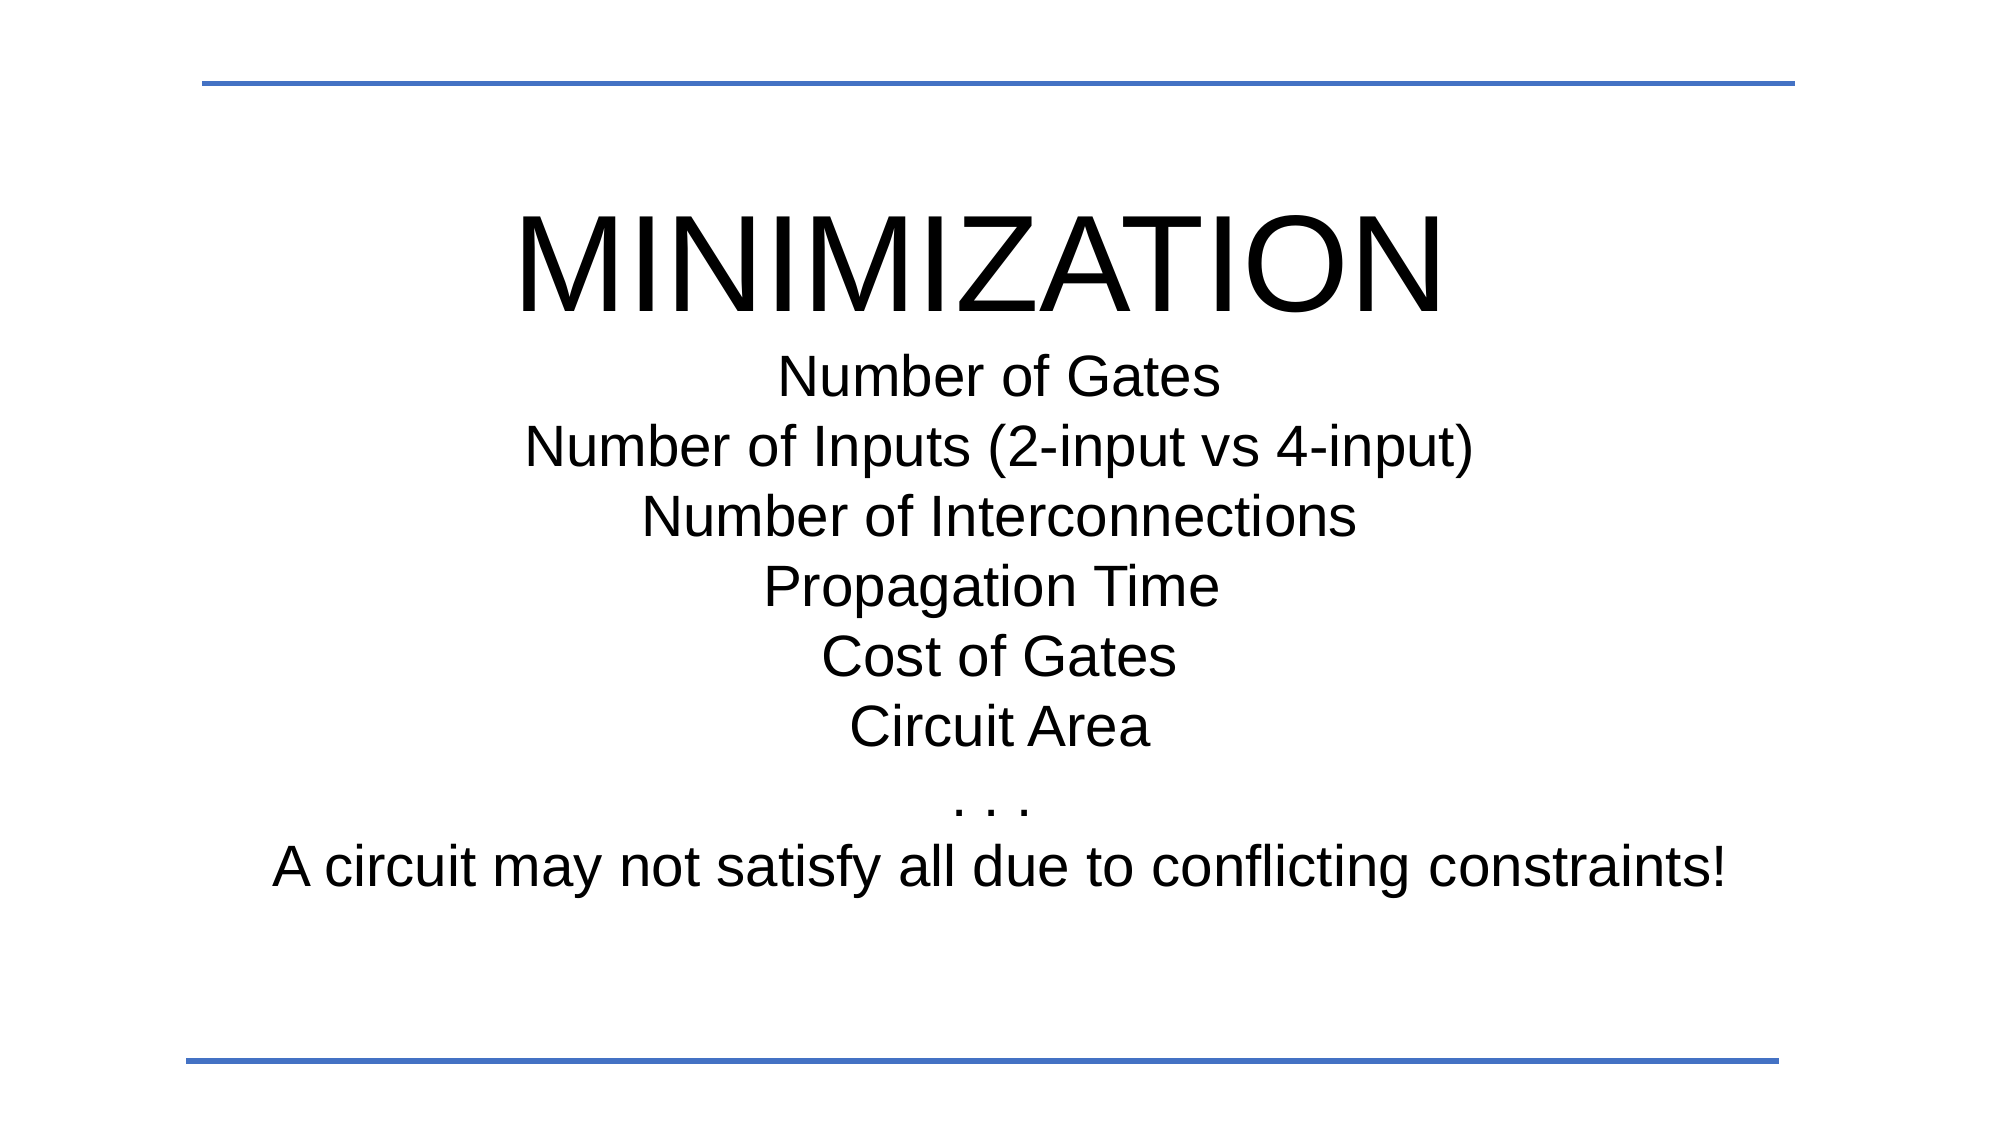

Minimization
Number of Gates
Number of Inputs (2-input vs 4-input)
Number of Interconnections
Propagation Time
Cost of Gates
Circuit Area
. . .
A circuit may not satisfy all due to conflicting constraints!